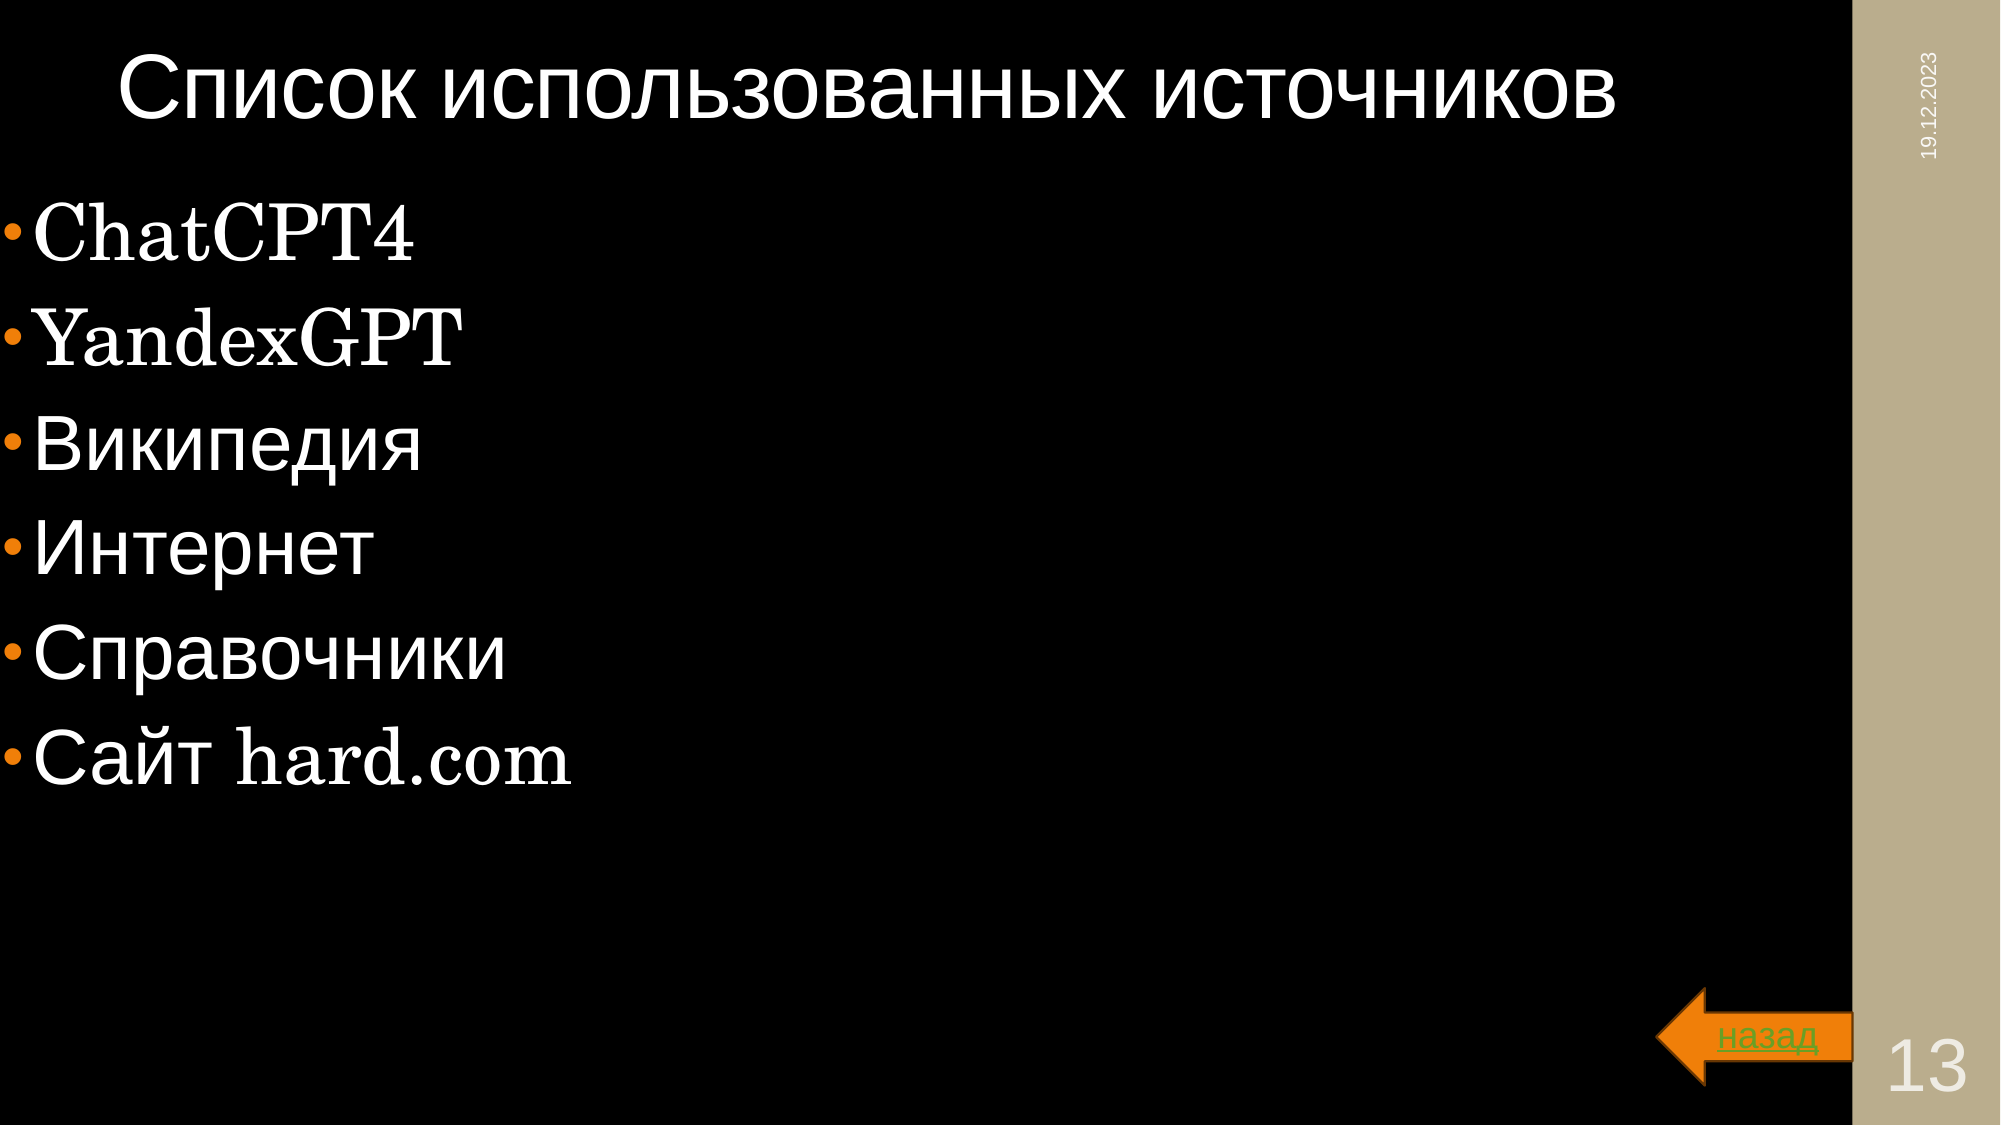

# Список использованных источников
19.12.2023
ChatCPT4
YandexGPT
Википедия
Интернет
Справочники
Сайт hard.com

назад
13